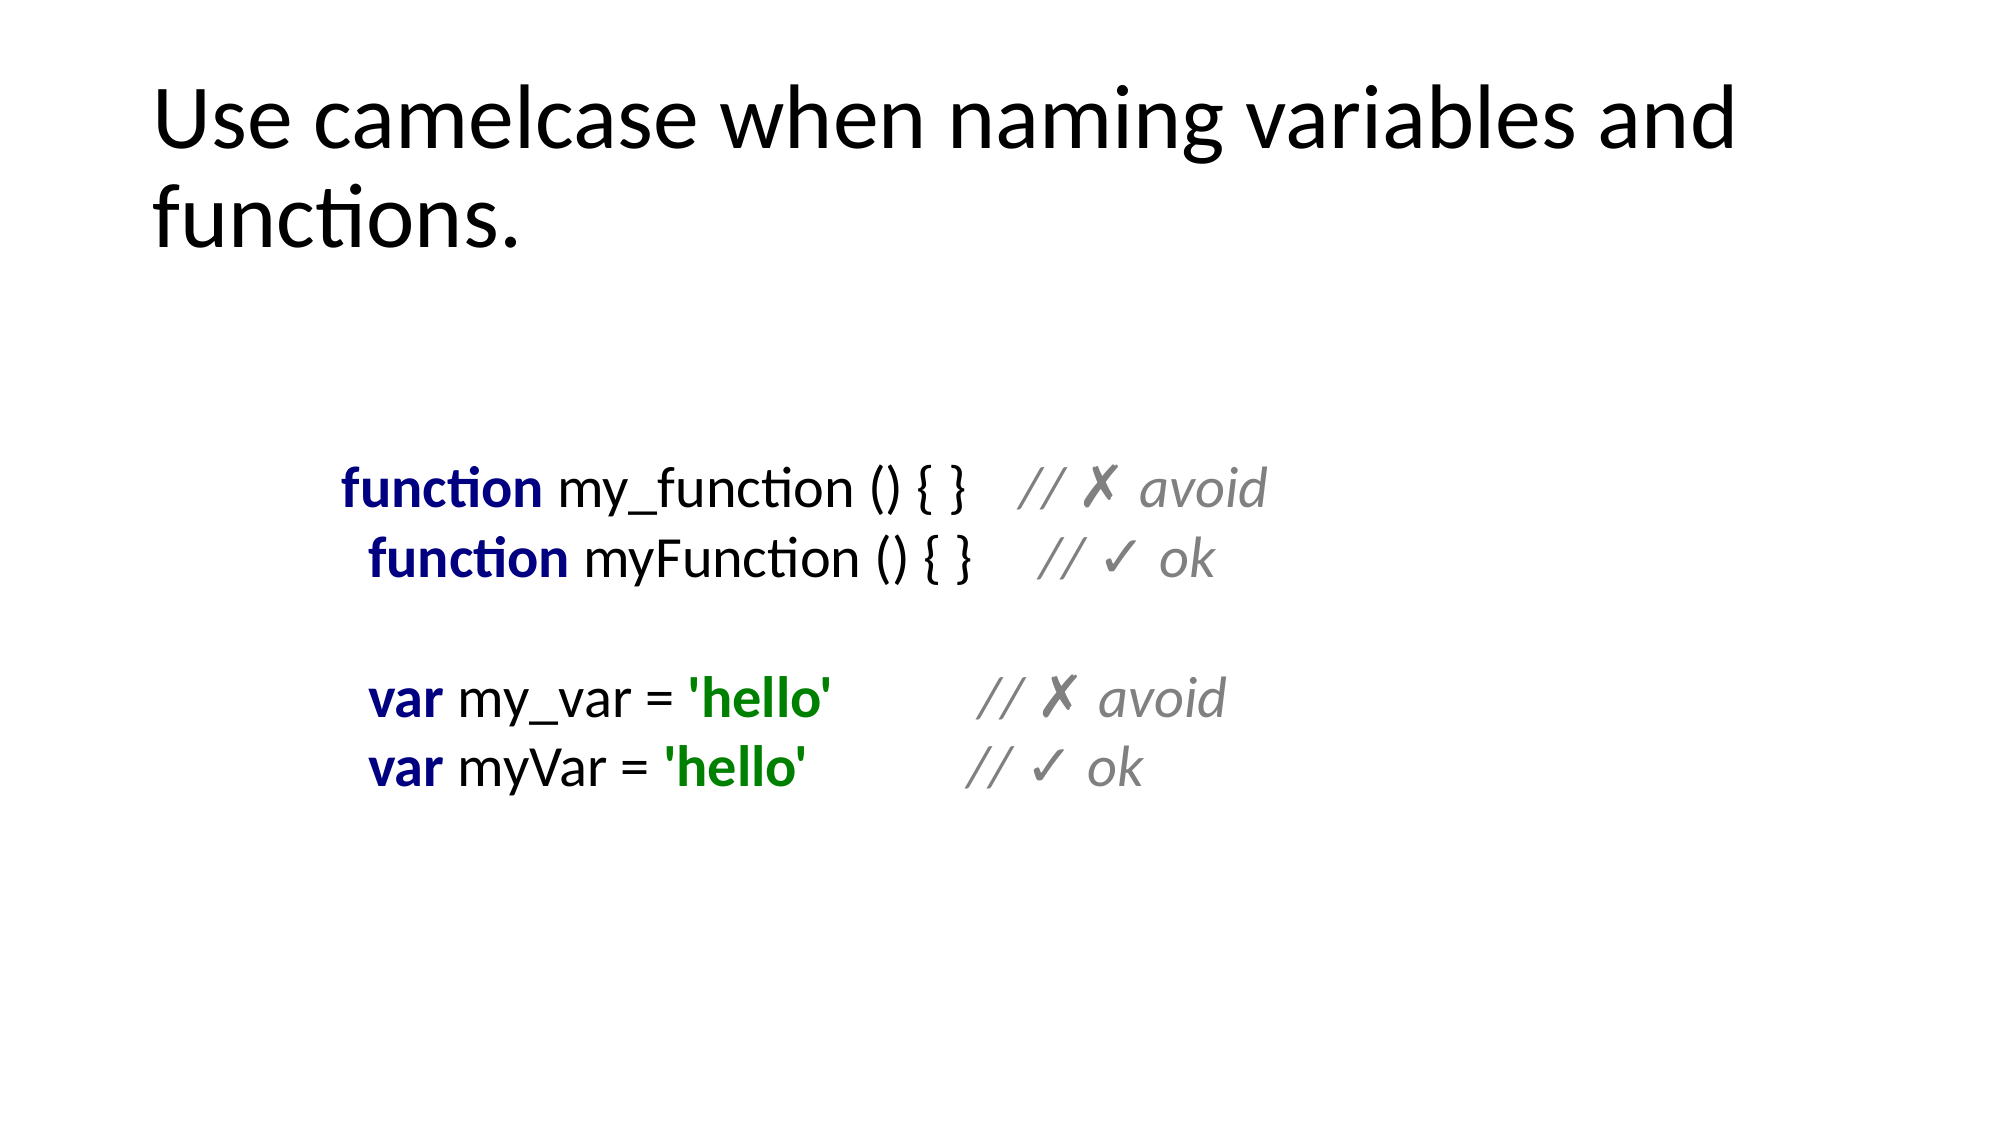

# Use camelcase when naming variables and functions.
function my_function () { }    // ✗ avoid
  function myFunction () { }     // ✓ ok
  var my_var = 'hello'           // ✗ avoid
  var myVar = 'hello'            // ✓ ok